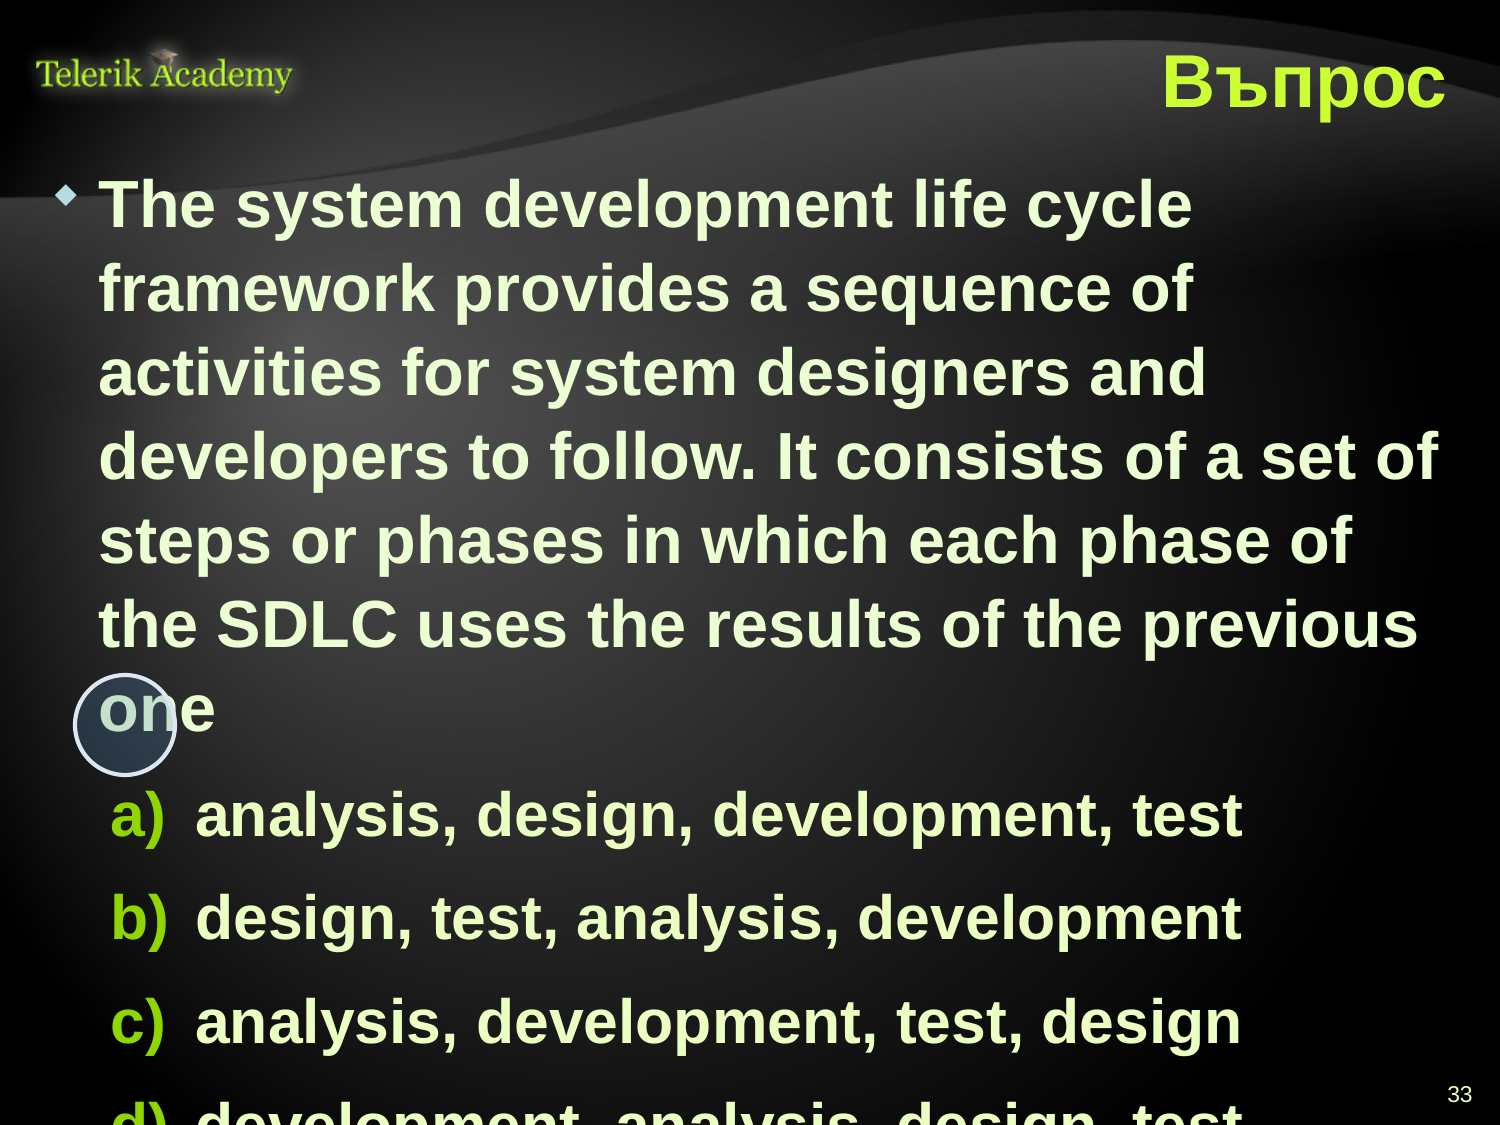

# Въпрос
The system development life cycle framework provides a sequence of activities for system designers and developers to follow. It consists of a set of steps or phases in which each phase of the SDLC uses the results of the previous one
analysis, design, development, test
design, test, analysis, development
analysis, development, test, design
development, analysis, design, test

33